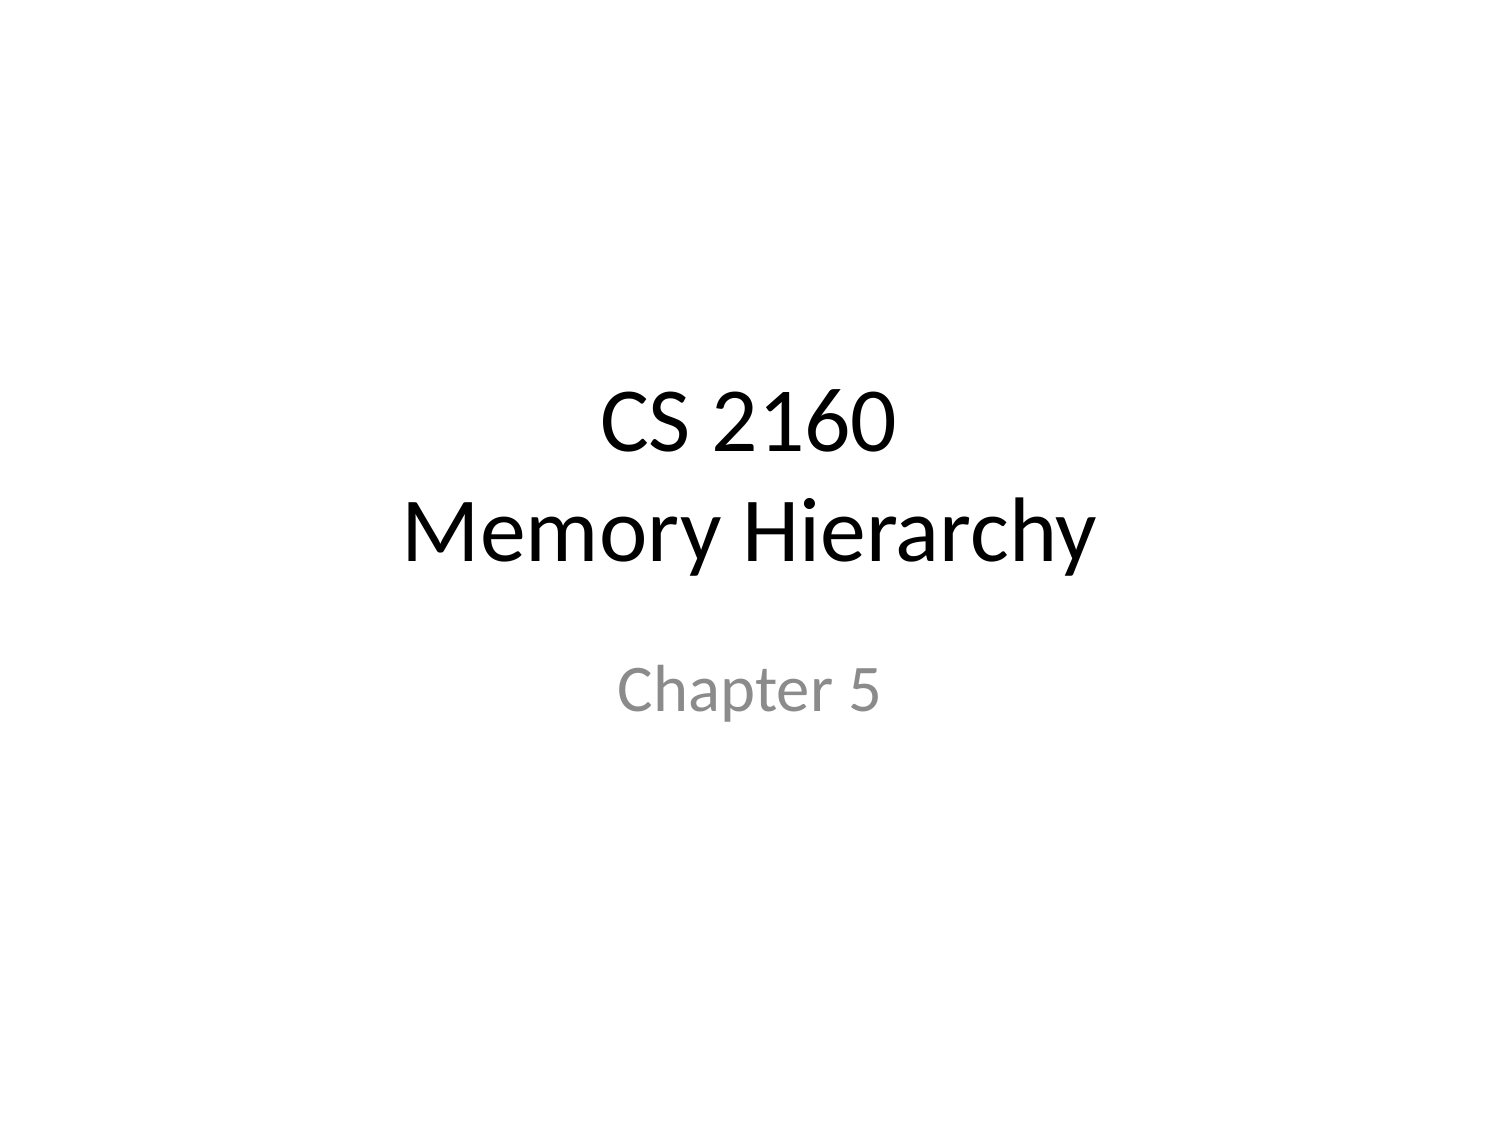

# CS 2160 Memory Hierarchy
Chapter 5